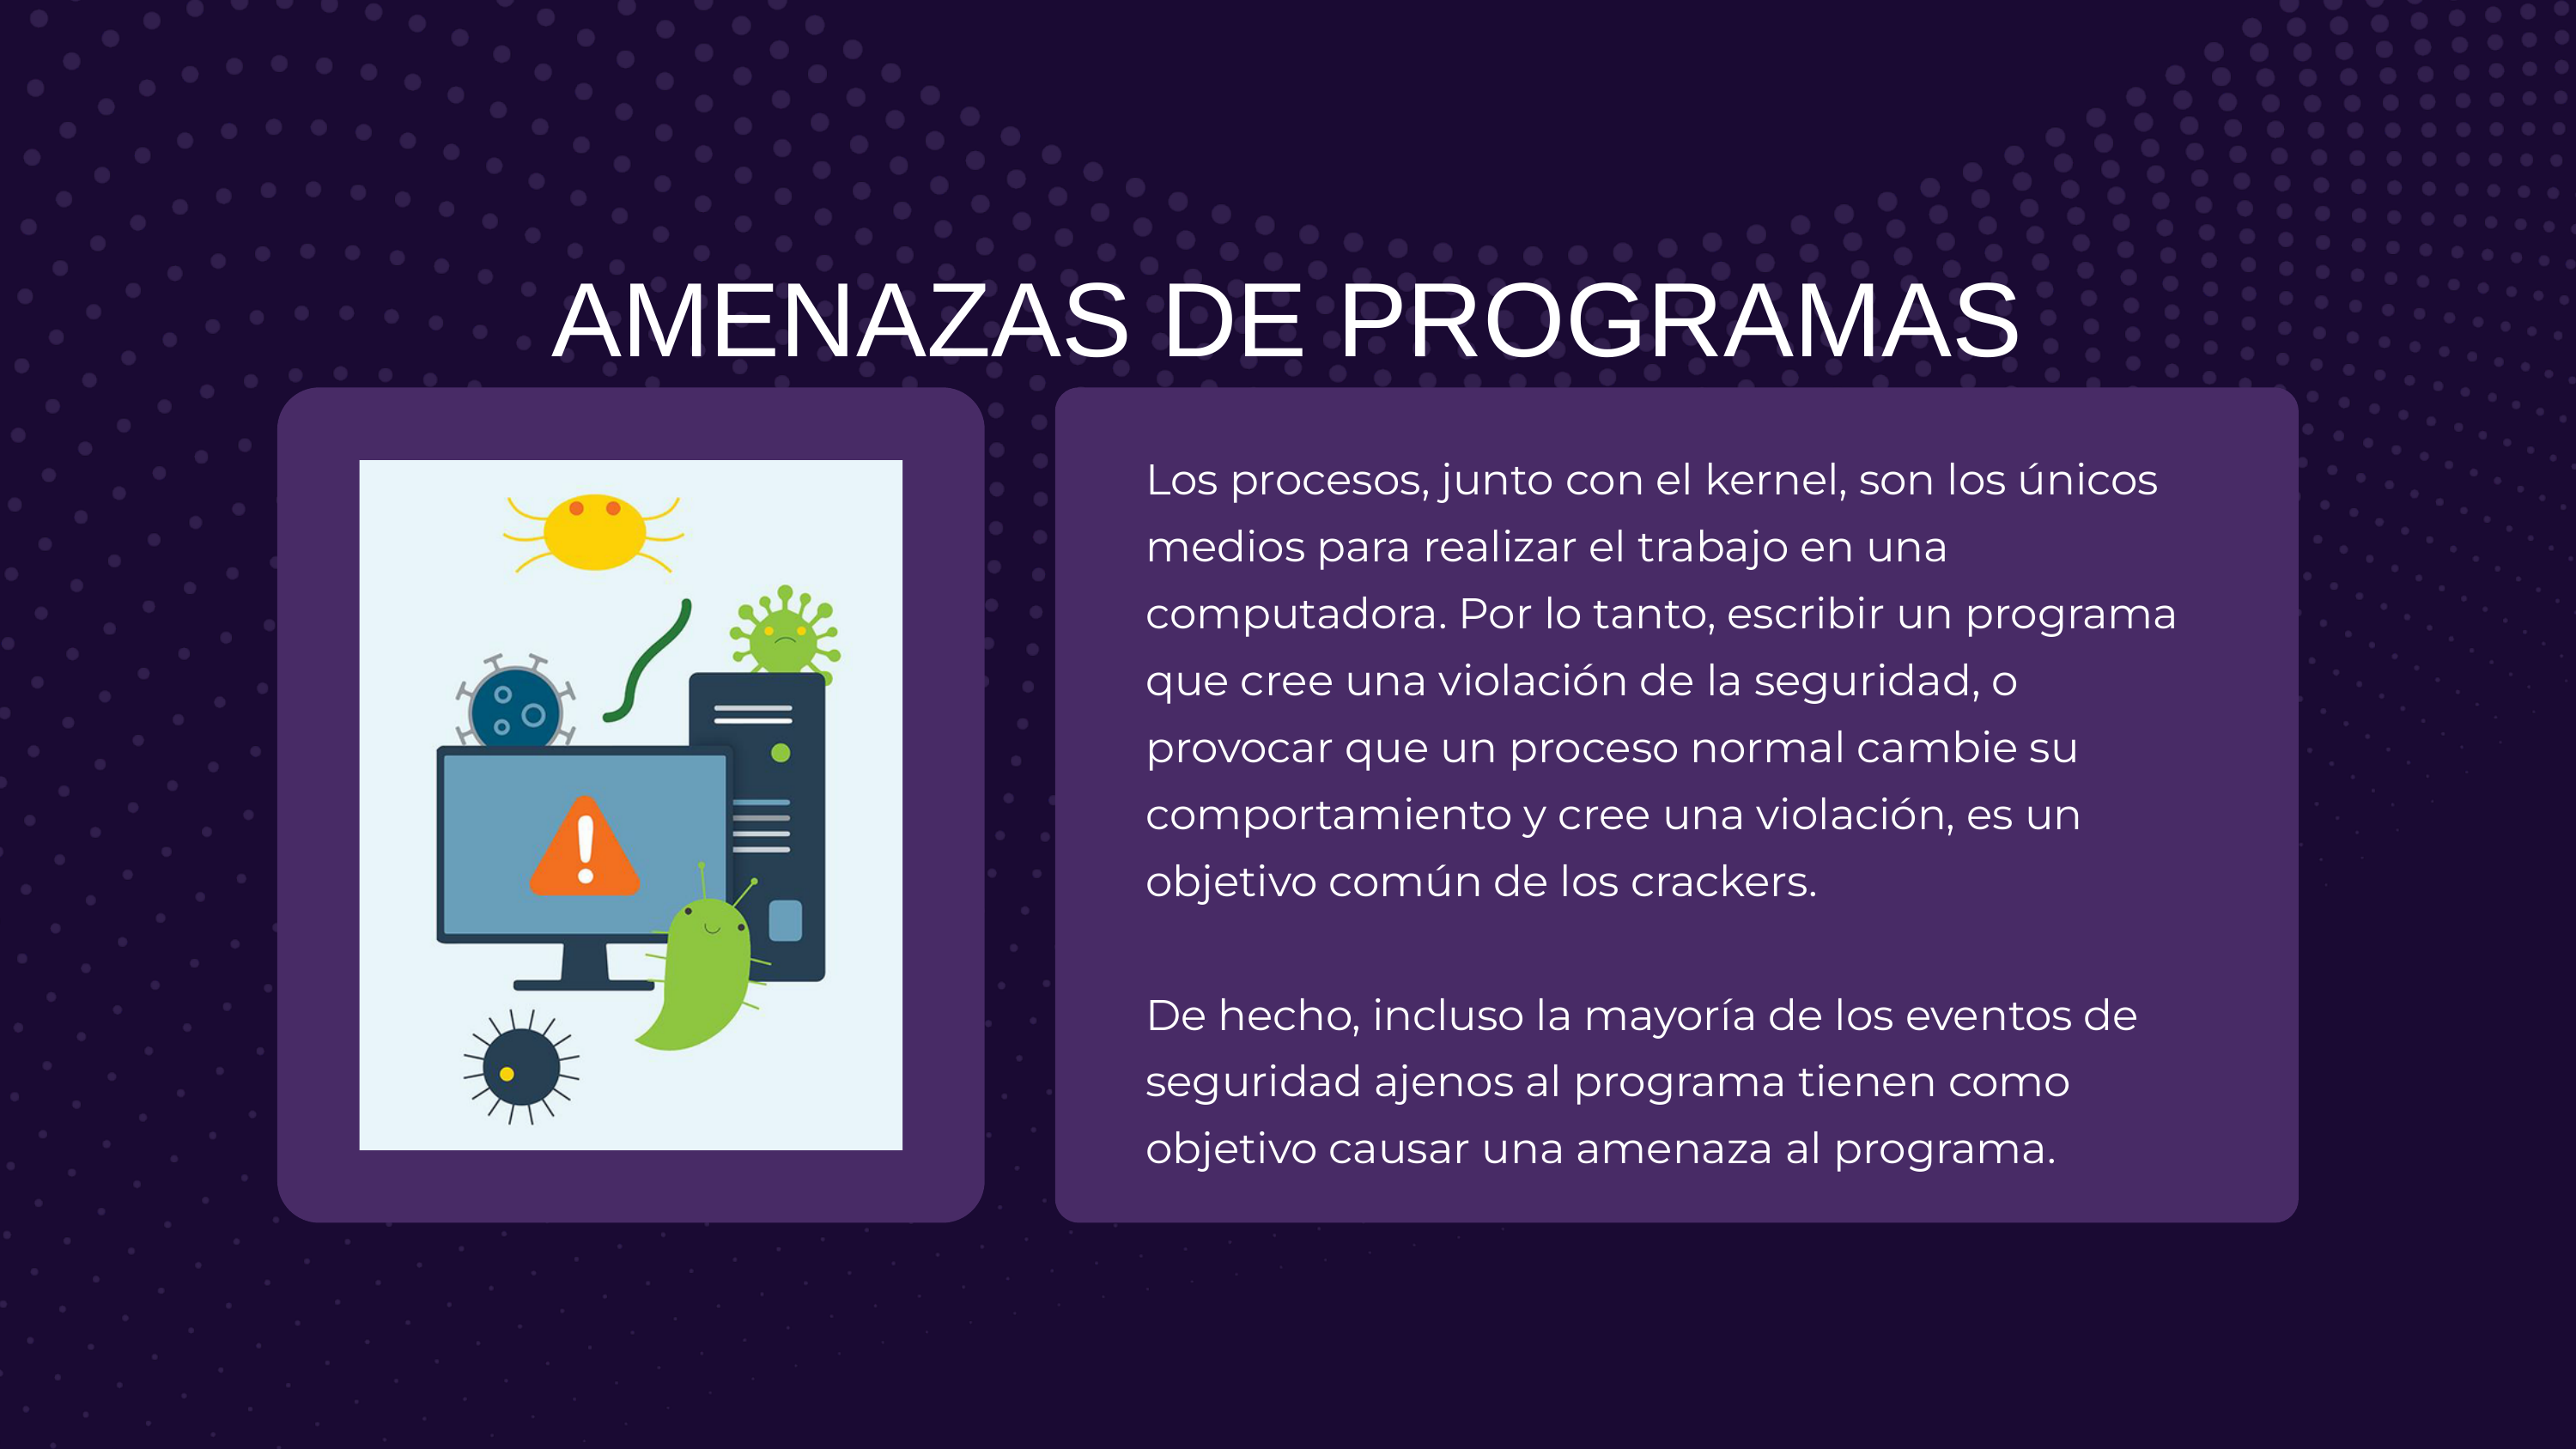

AMENAZAS DE PROGRAMAS

Los procesos, junto con el kernel, son los únicos medios para realizar el trabajo en una computadora. Por lo tanto, escribir un programa que cree una violación de la seguridad, o provocar que un proceso normal cambie su comportamiento y cree una violación, es un objetivo común de los crackers.

De hecho, incluso la mayoría de los eventos de seguridad ajenos al programa tienen como objetivo causar una amenaza al programa.